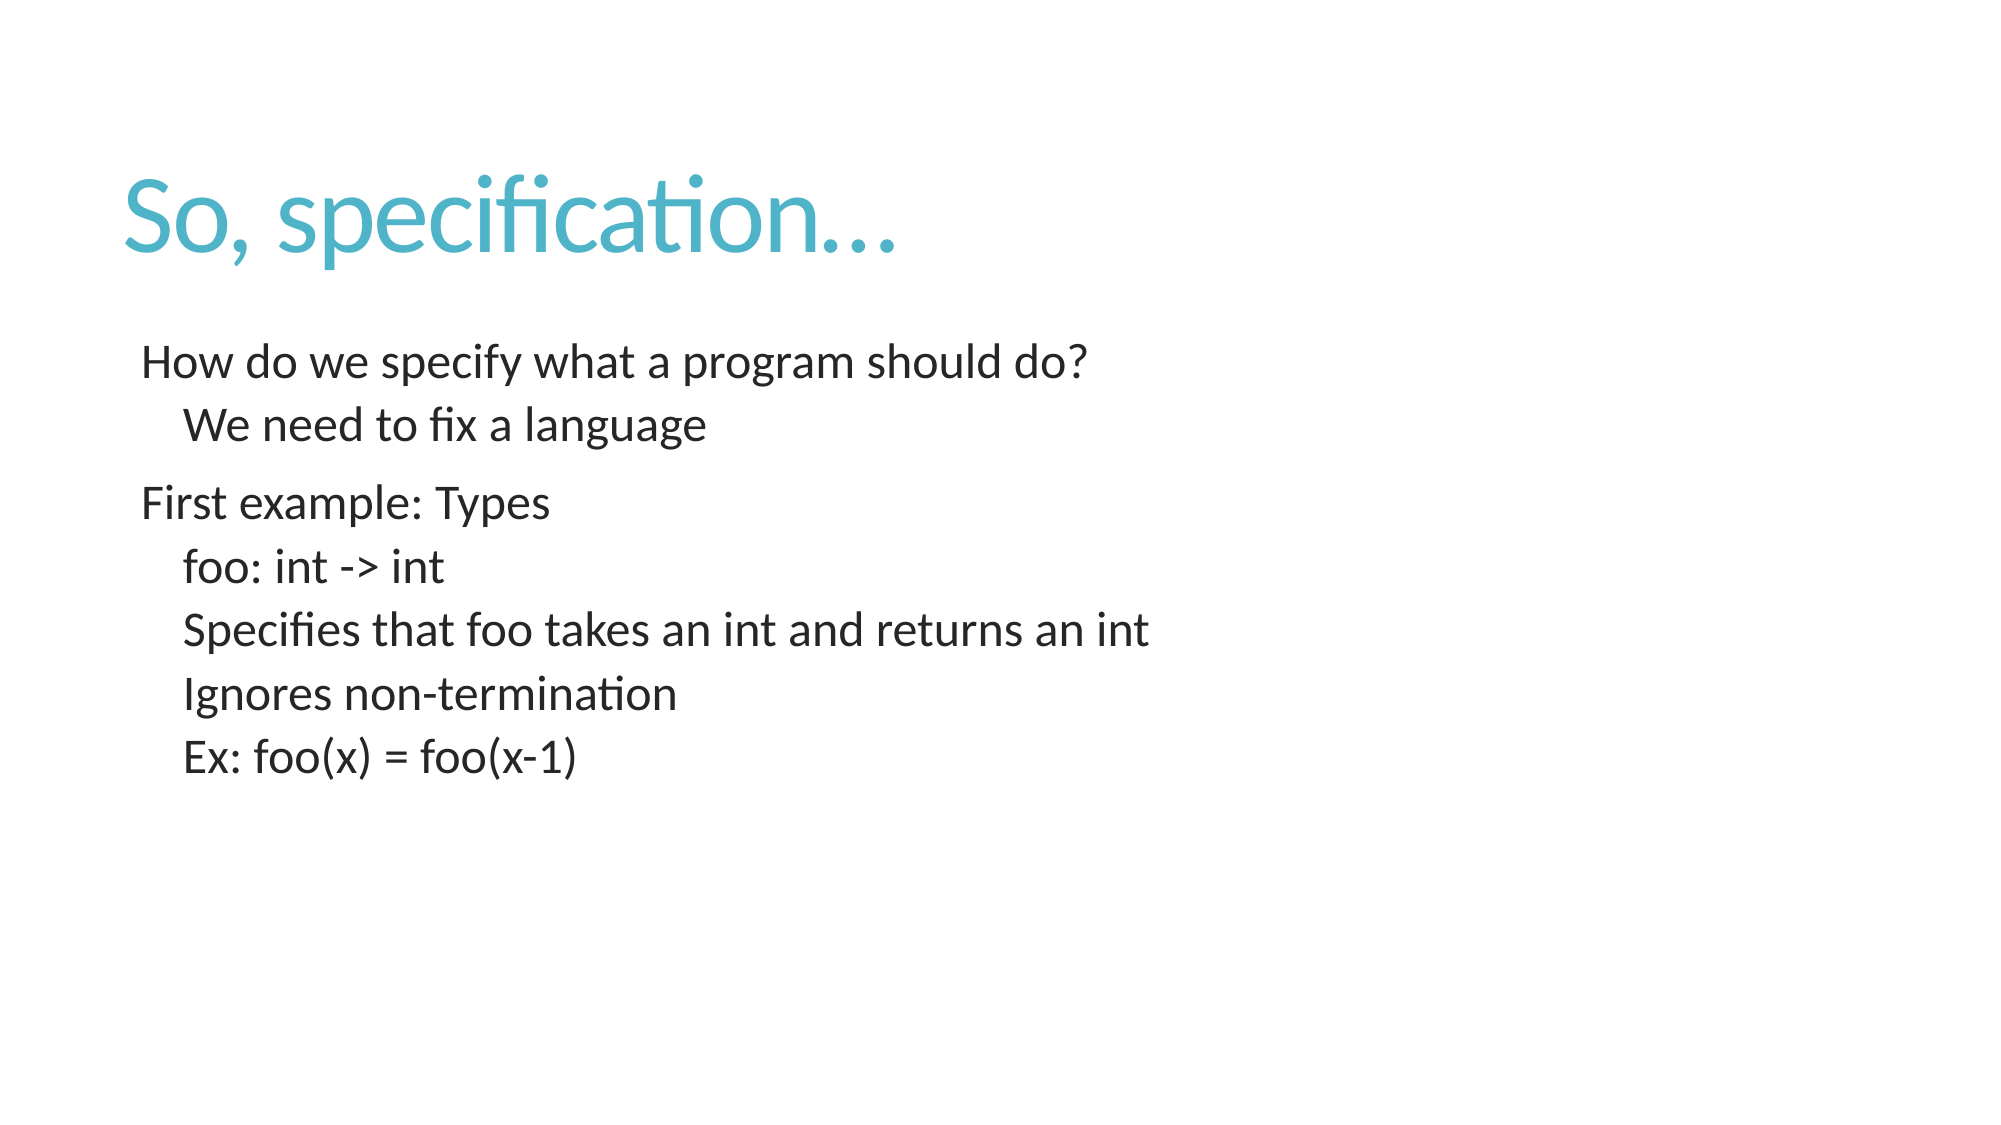

# So, specification…
How do we specify what a program should do?
We need to fix a language
First example: Types
foo: int -> int
Specifies that foo takes an int and returns an int
Ignores non-termination
Ex: foo(x) = foo(x-1)